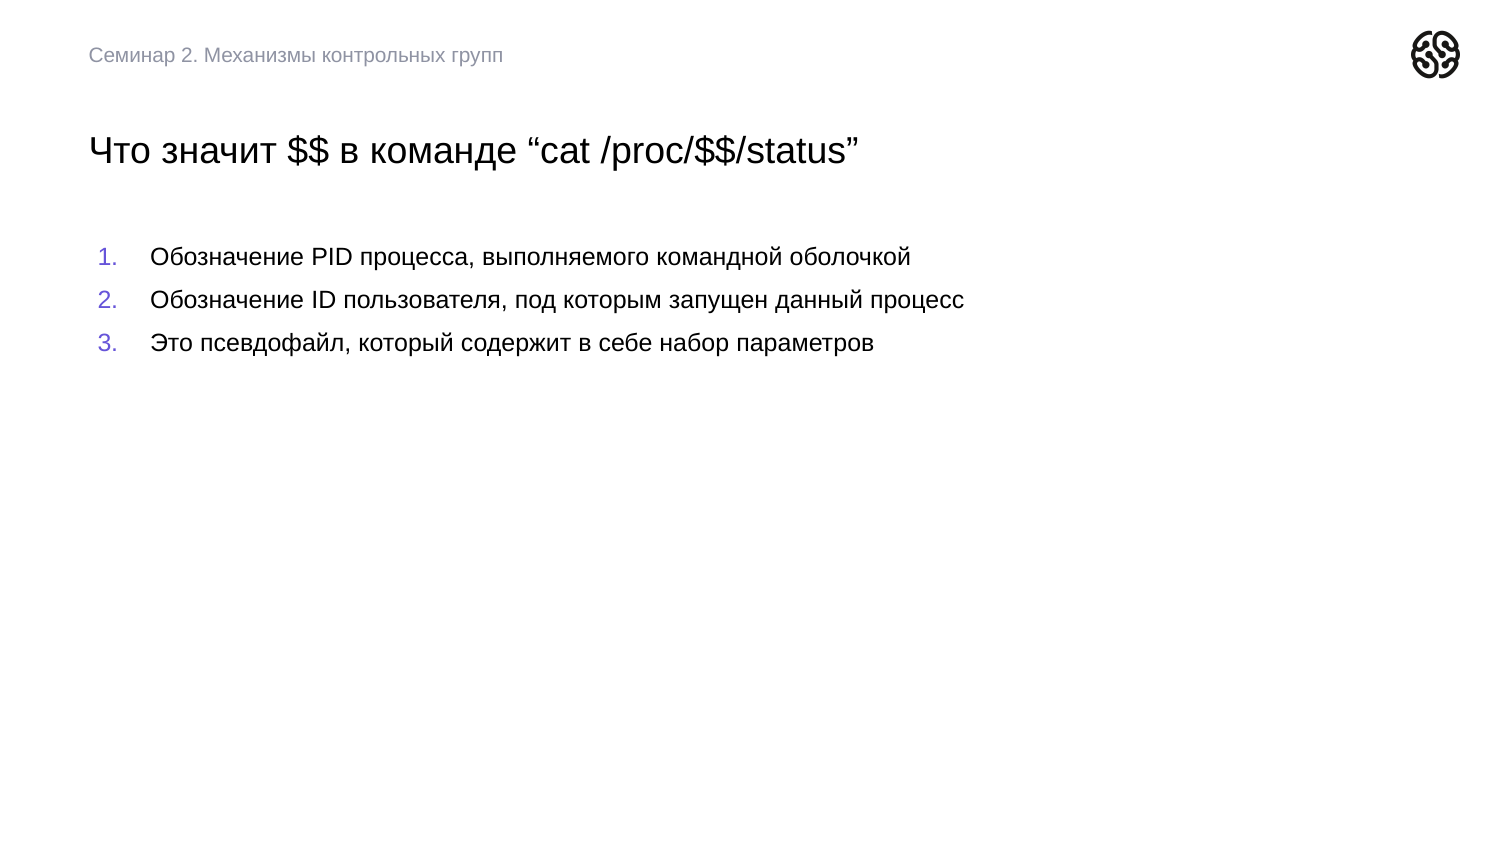

Семинар 2. Механизмы контрольных групп
Что значит $$ в команде “cat /proc/$$/status”
Обозначение PID процесса, выполняемого командной оболочкой
Обозначение ID пользователя, под которым запущен данный процесс
Это псевдофайл, который содержит в себе набор параметров